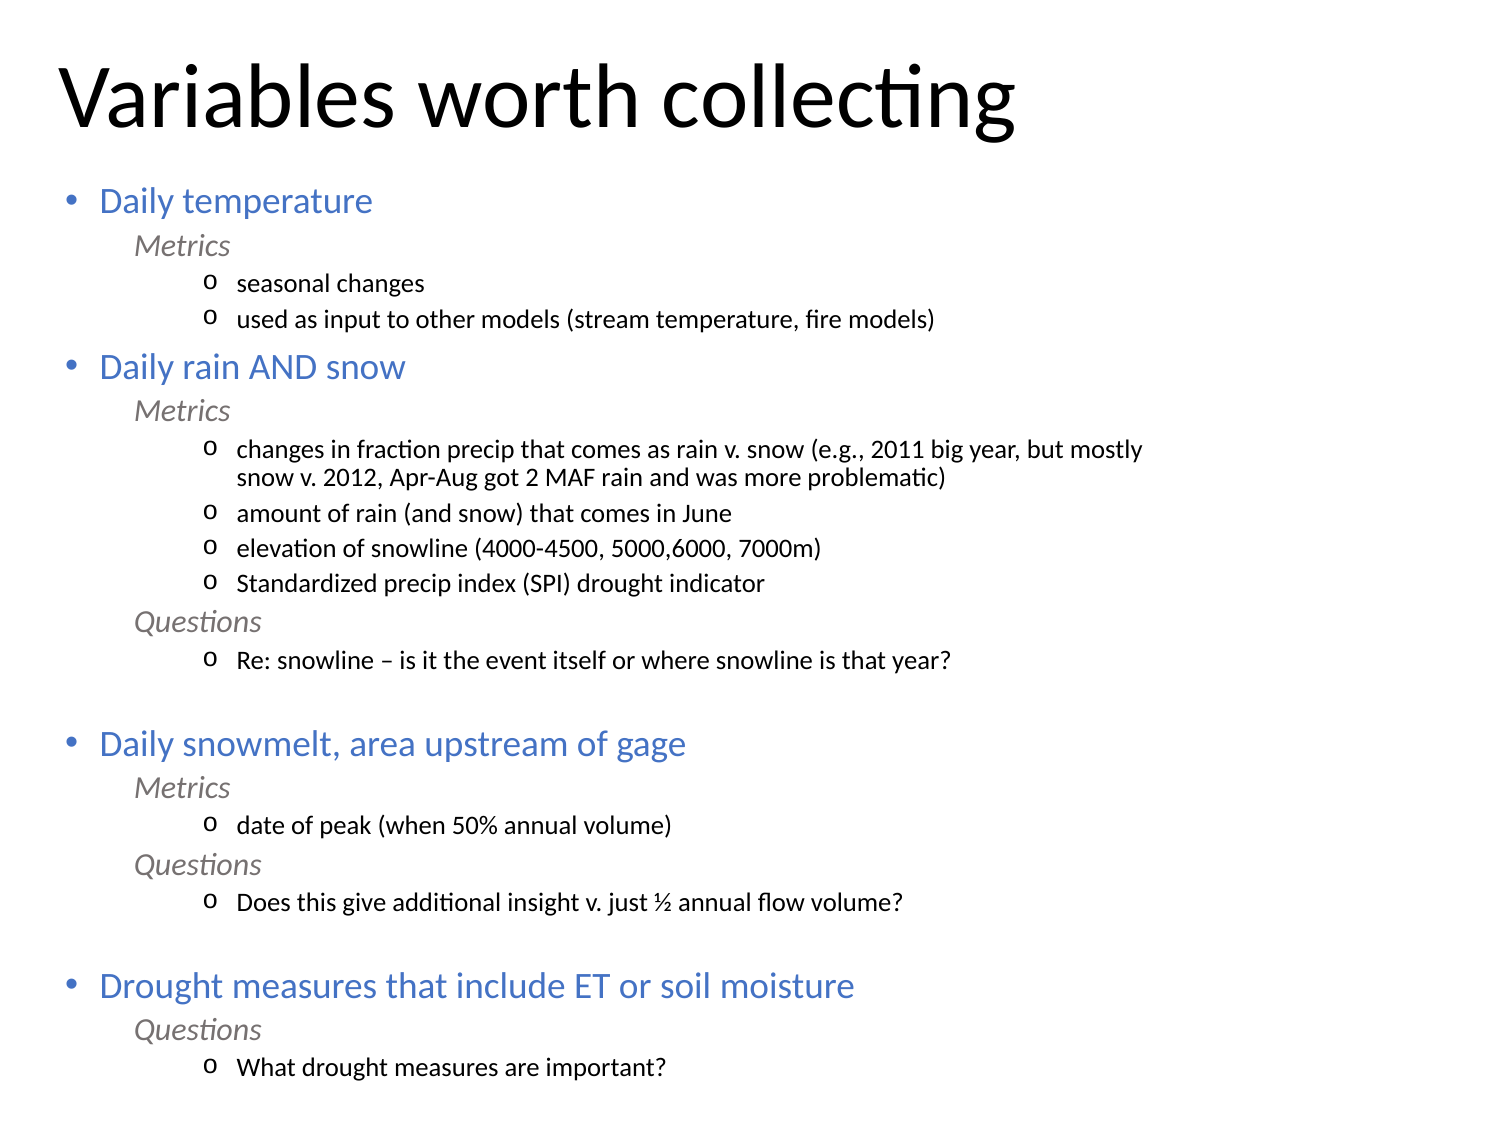

# Variables worth collecting
Daily temperature
Metrics
seasonal changes
used as input to other models (stream temperature, fire models)
Daily rain AND snow
Metrics
changes in fraction precip that comes as rain v. snow (e.g., 2011 big year, but mostly snow v. 2012, Apr-Aug got 2 MAF rain and was more problematic)
amount of rain (and snow) that comes in June
elevation of snowline (4000-4500, 5000,6000, 7000m)
Standardized precip index (SPI) drought indicator
Questions
Re: snowline – is it the event itself or where snowline is that year?

Daily snowmelt, area upstream of gage
Metrics
date of peak (when 50% annual volume)
Questions
Does this give additional insight v. just ½ annual flow volume?

Drought measures that include ET or soil moisture
Questions
What drought measures are important?